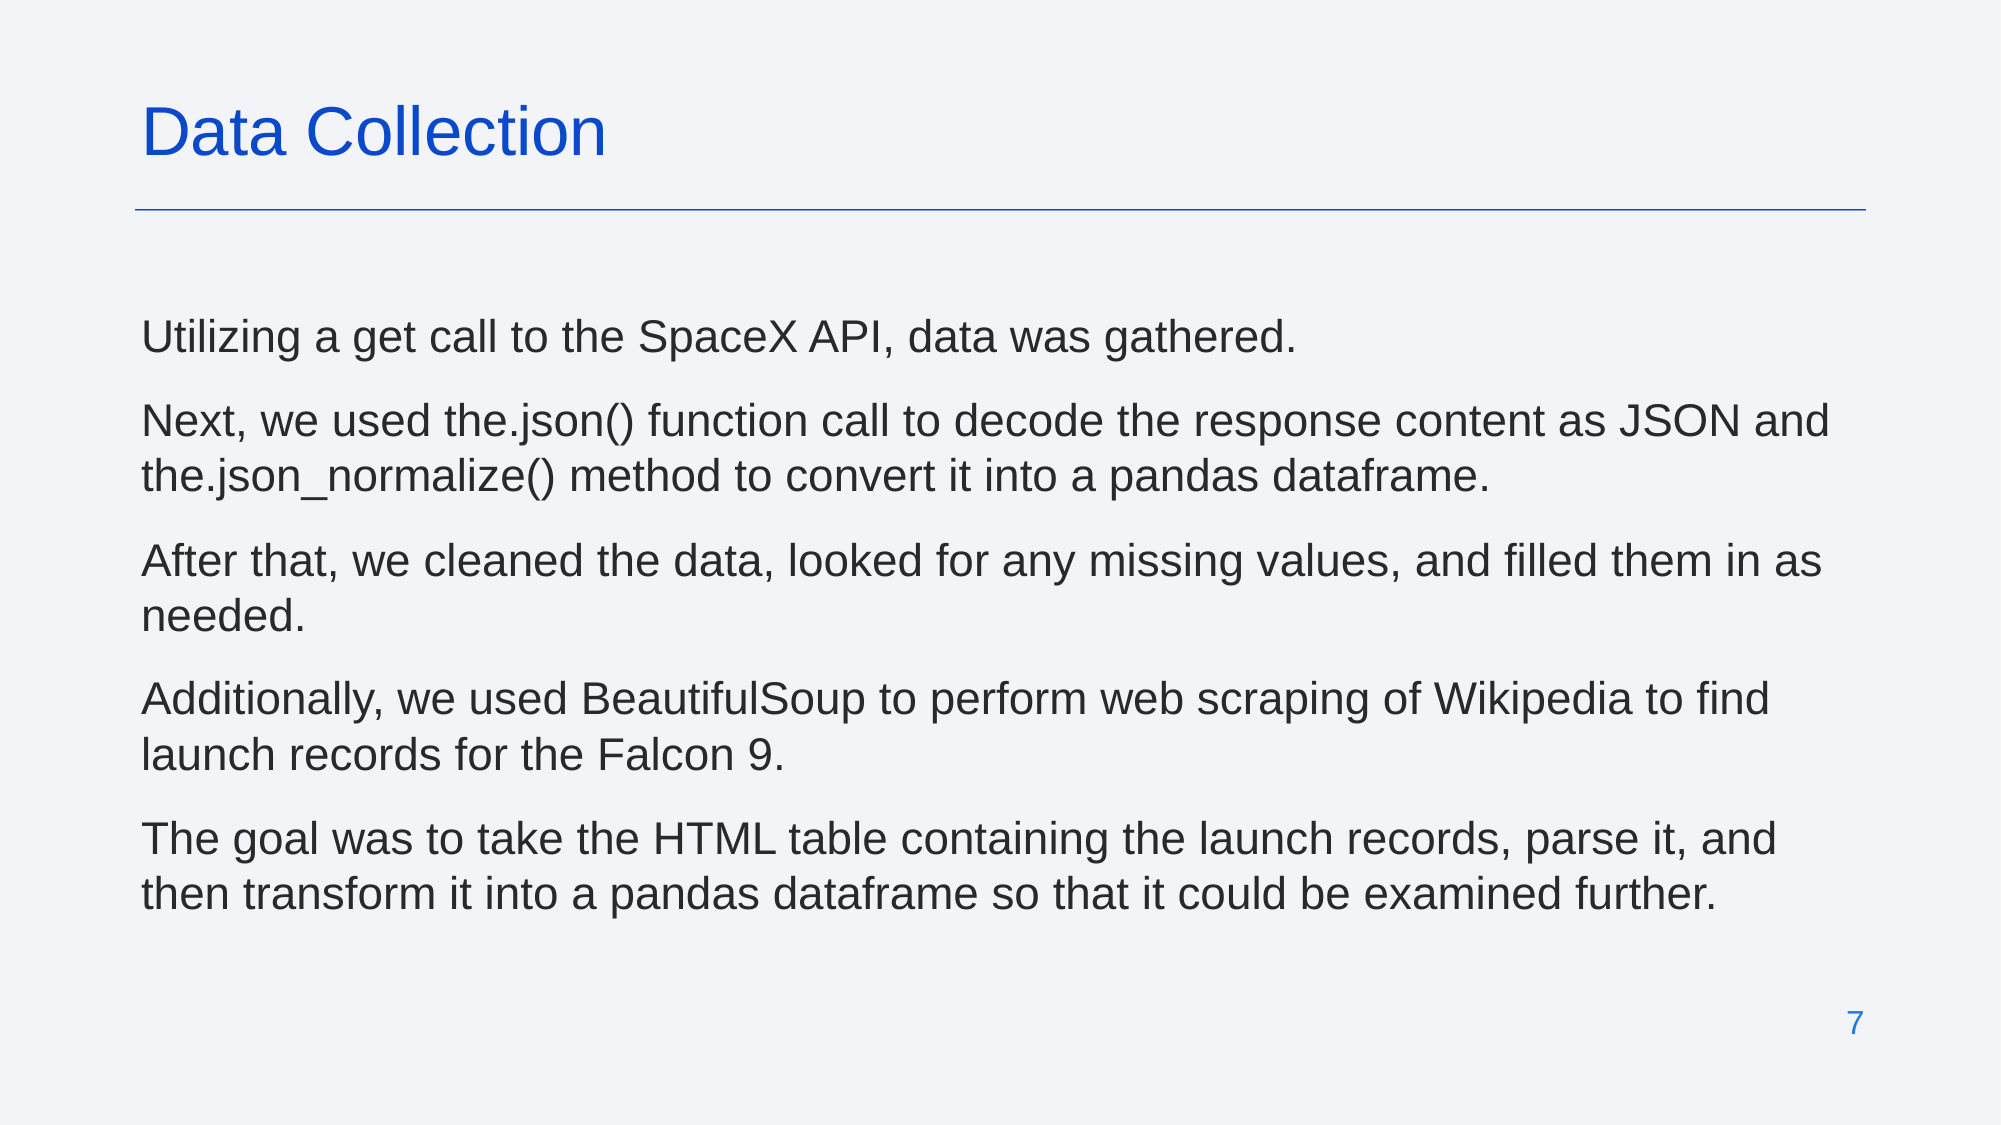

Data Collection
Utilizing a get call to the SpaceX API, data was gathered.
Next, we used the.json() function call to decode the response content as JSON and the.json_normalize() method to convert it into a pandas dataframe.
After that, we cleaned the data, looked for any missing values, and filled them in as needed.
Additionally, we used BeautifulSoup to perform web scraping of Wikipedia to find launch records for the Falcon 9.
The goal was to take the HTML table containing the launch records, parse it, and then transform it into a pandas dataframe so that it could be examined further.

7